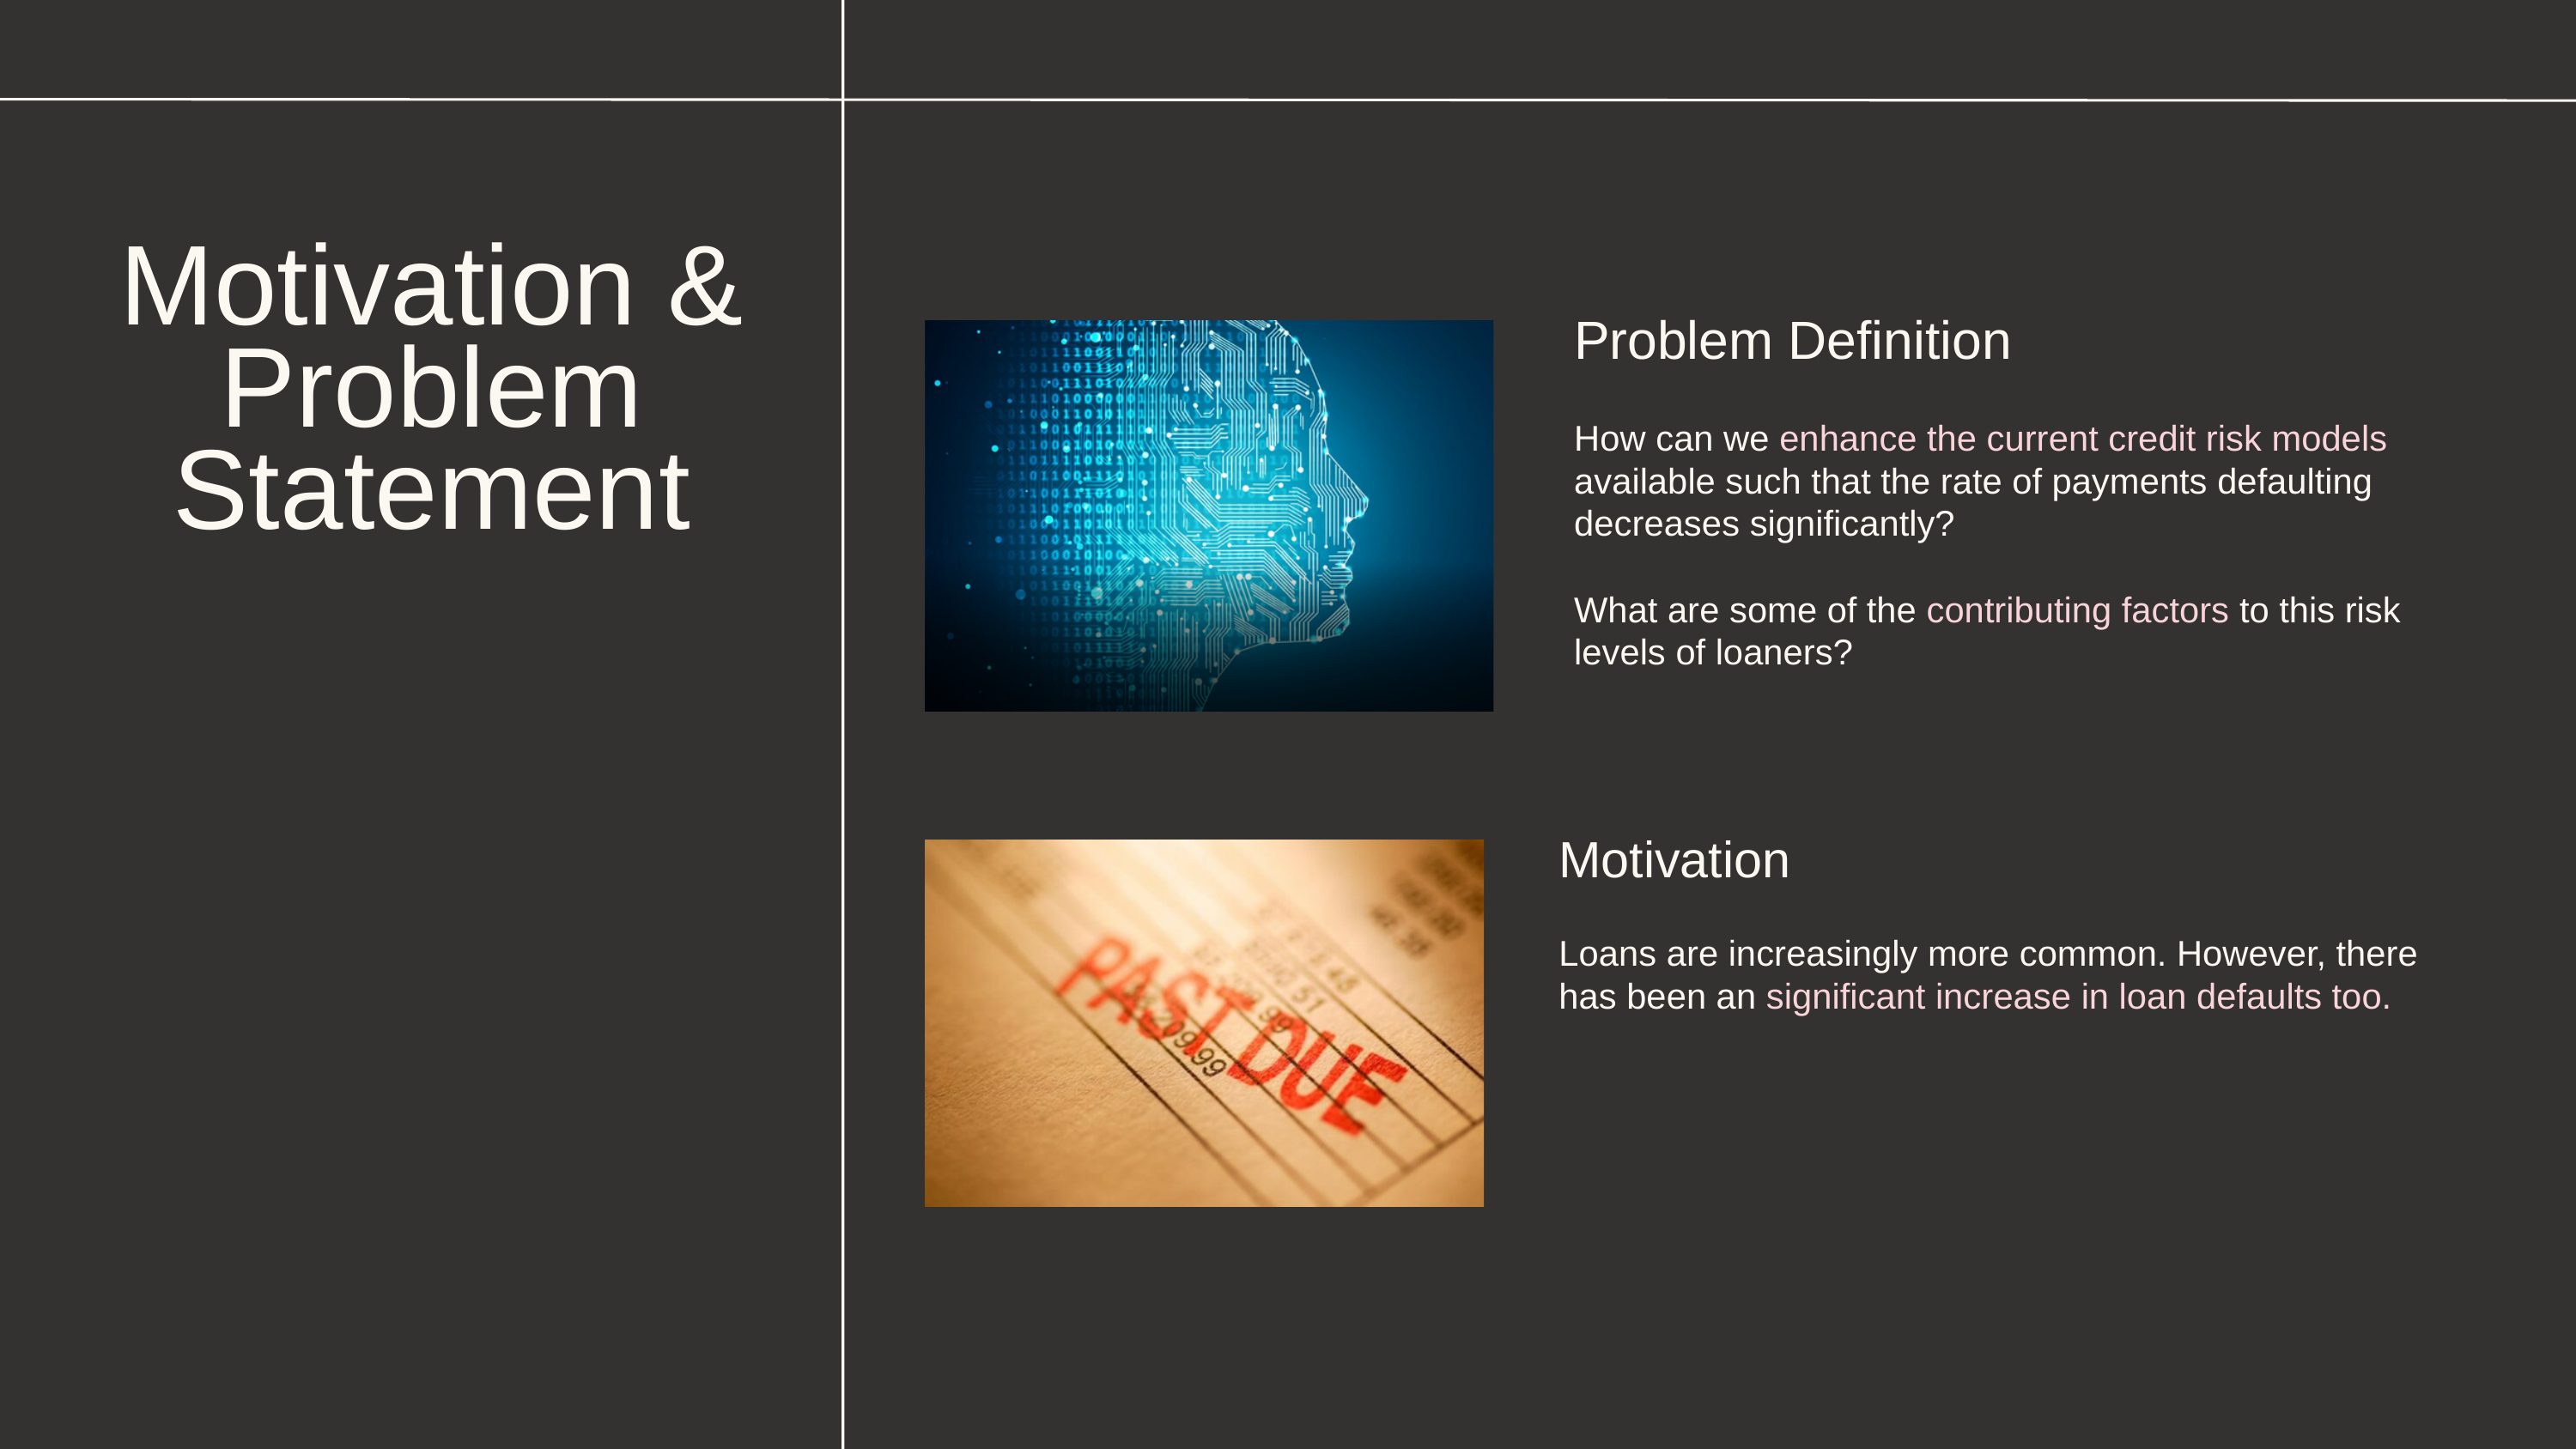

Motivation & Problem Statement

Problem Definition
How can we enhance the current credit risk models available such that the rate of payments defaulting decreases significantly?

What are some of the contributing factors to this risk levels of loaners?

Motivation
Loans are increasingly more common. However, there has been an significant increase in loan defaults too.